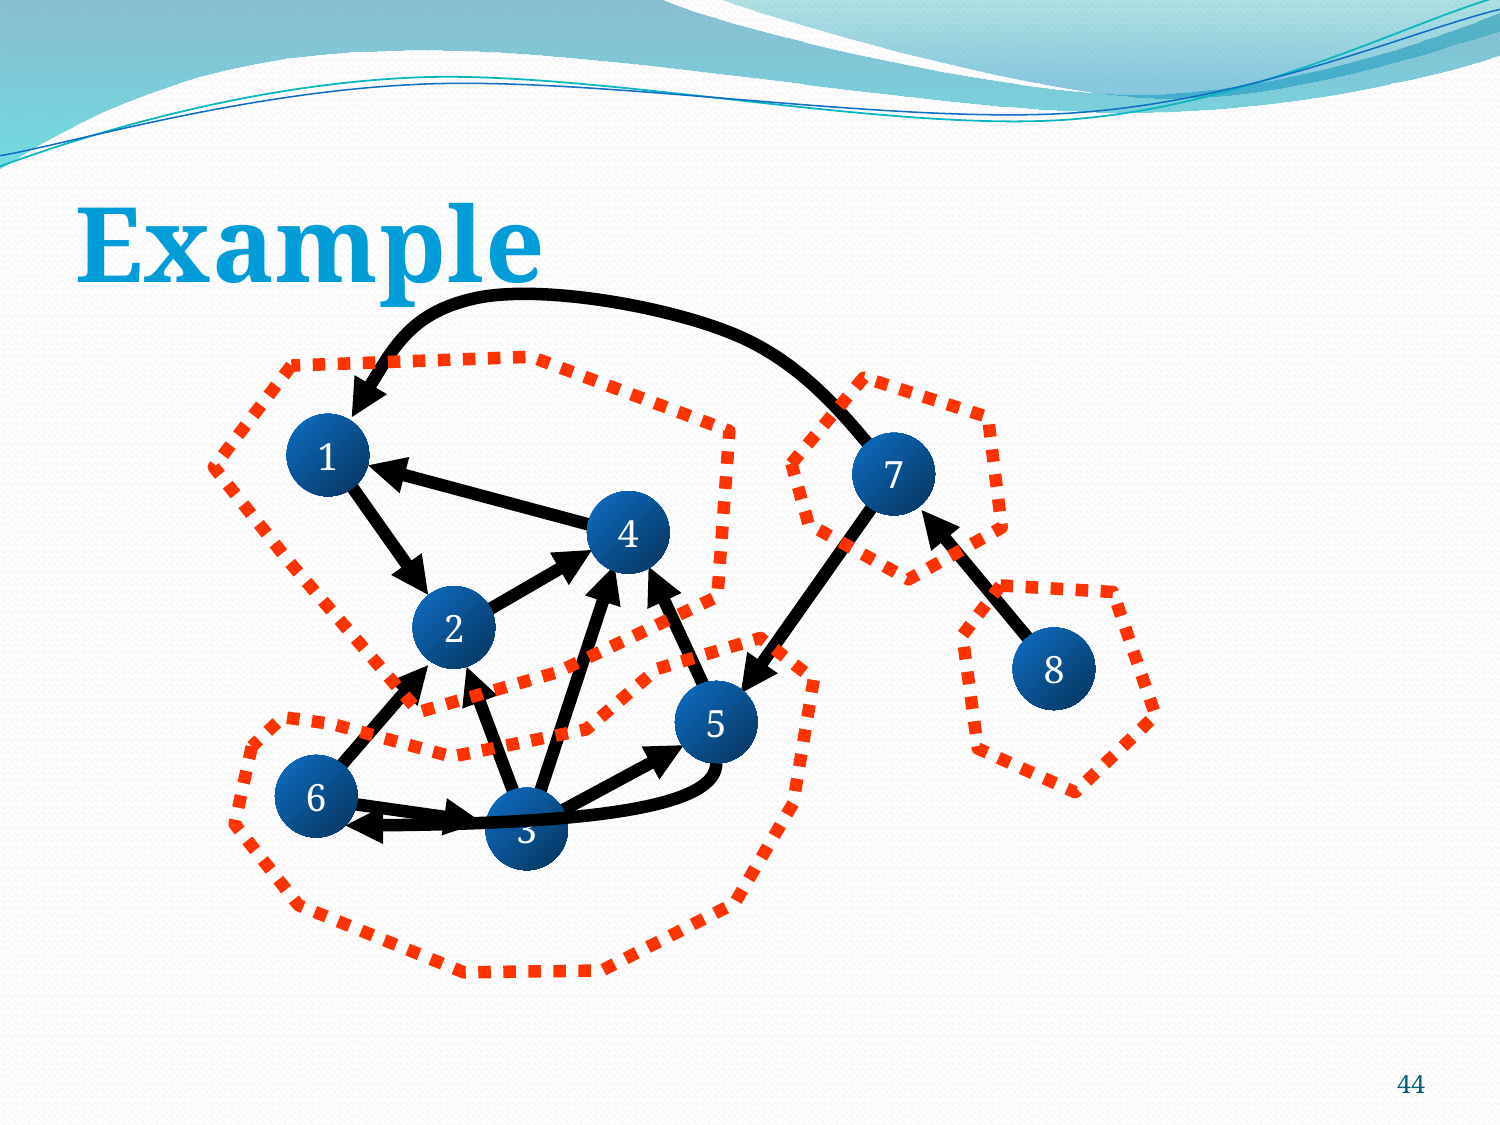

# Example

1
7

4

2
8

5

6
3

44